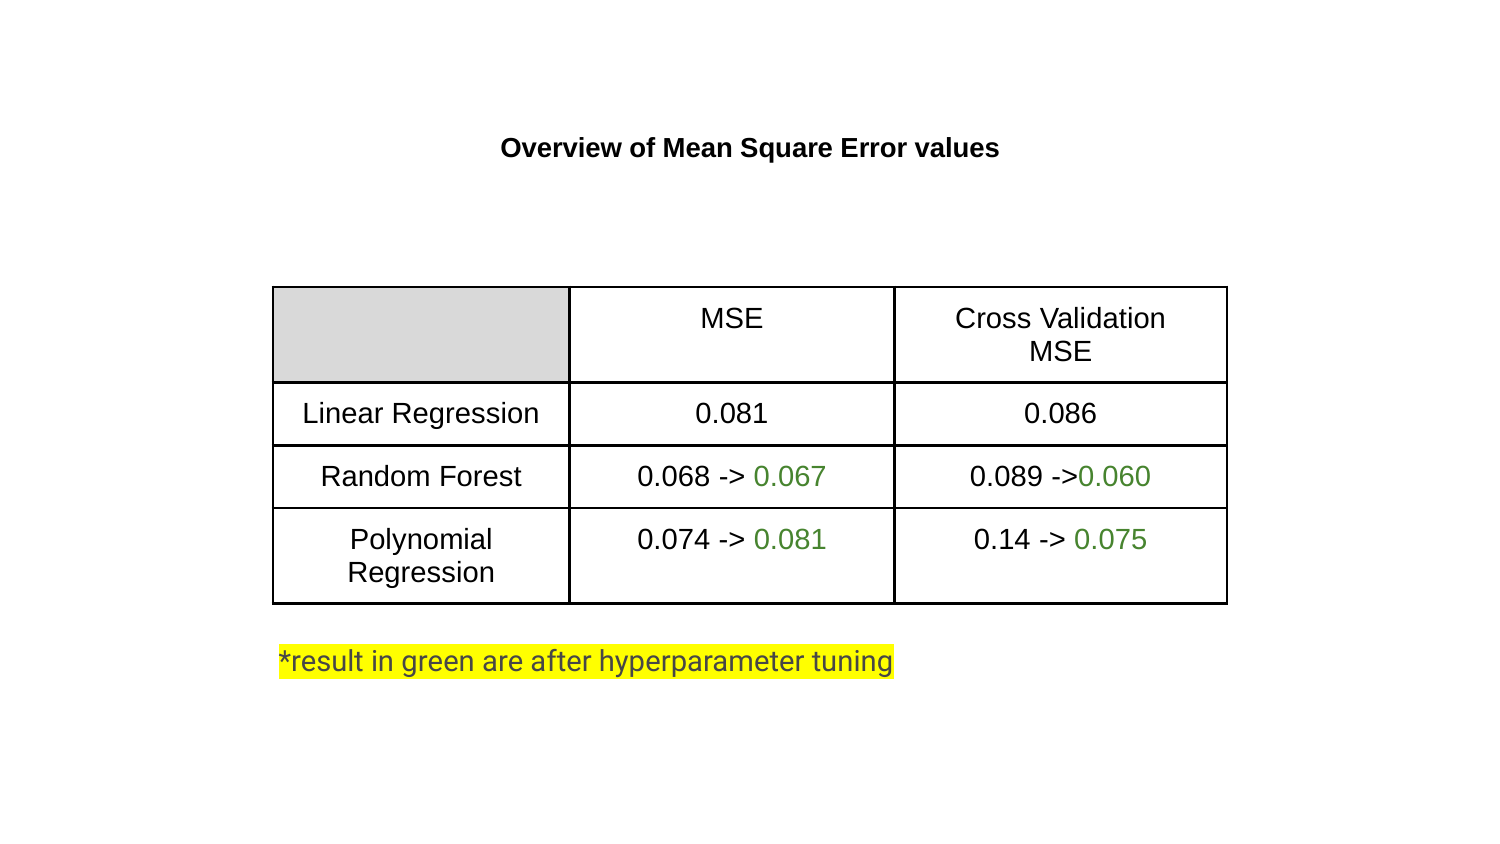

# Overview of Mean Square Error values
|  | MSE | Cross Validation MSE |
| --- | --- | --- |
| Linear Regression | 0.081 | 0.086 |
| Random Forest | 0.068 -> 0.067 | 0.089 ->0.060 |
| Polynomial Regression | 0.074 -> 0.081 | 0.14 -> 0.075 |
*result in green are after hyperparameter tuning